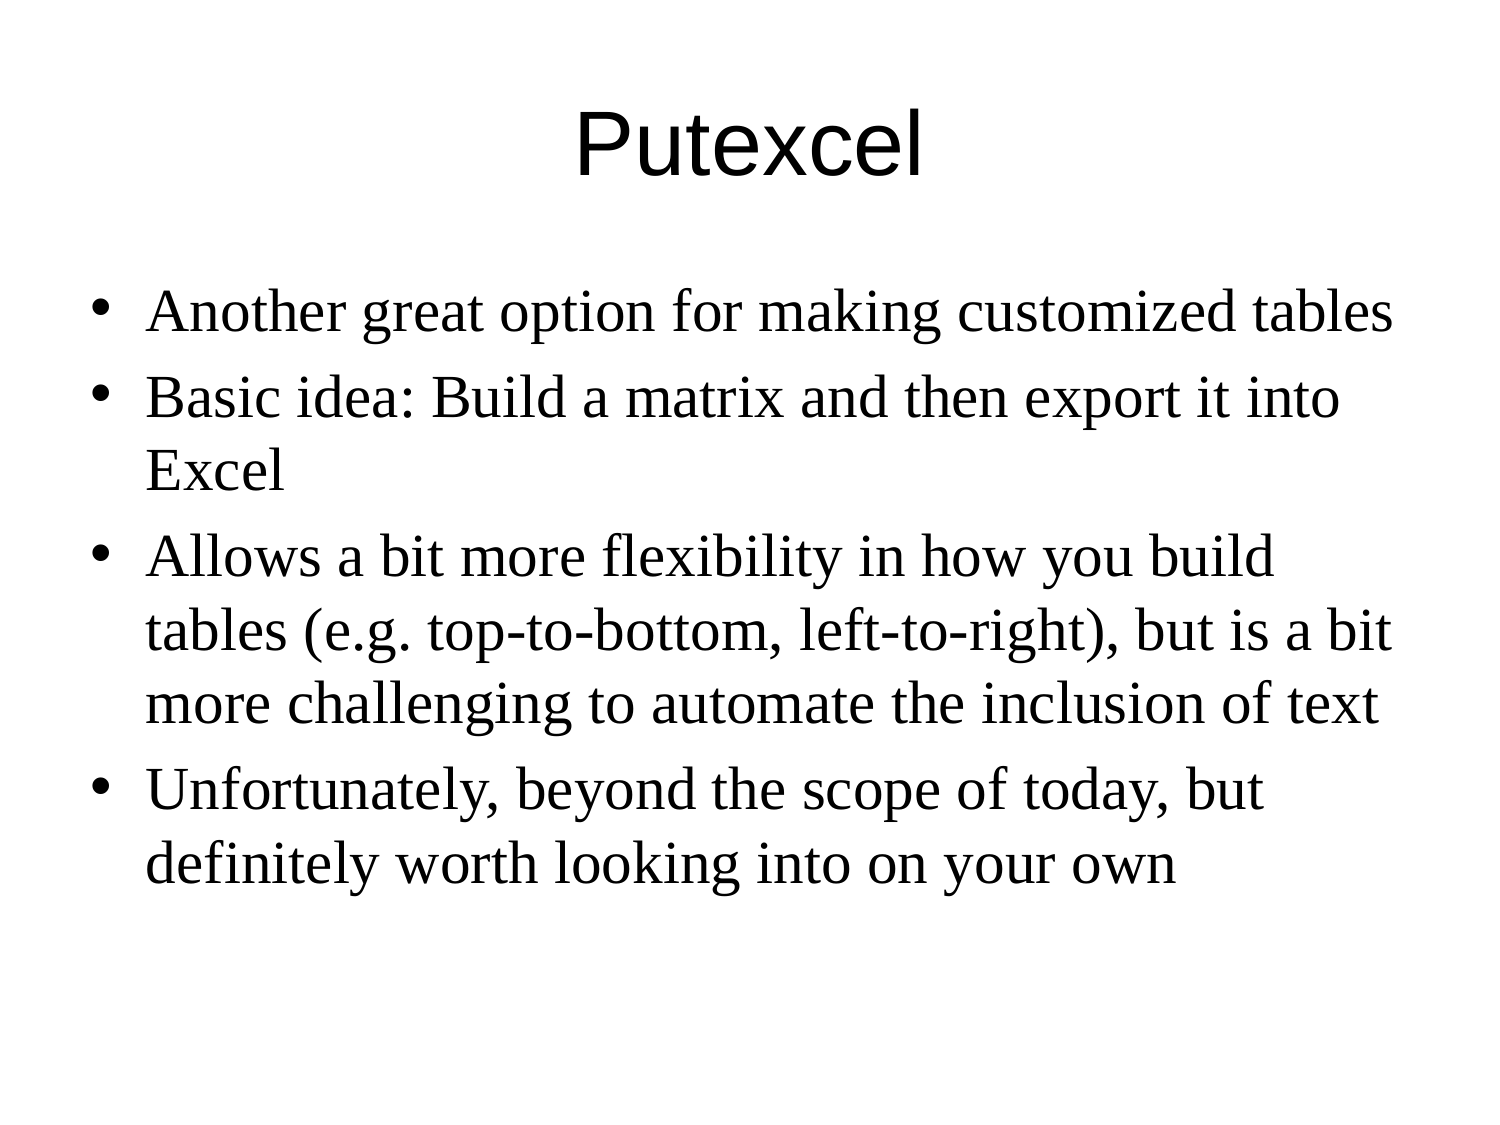

# Putexcel
Another great option for making customized tables
Basic idea: Build a matrix and then export it into Excel
Allows a bit more flexibility in how you build tables (e.g. top-to-bottom, left-to-right), but is a bit more challenging to automate the inclusion of text
Unfortunately, beyond the scope of today, but definitely worth looking into on your own